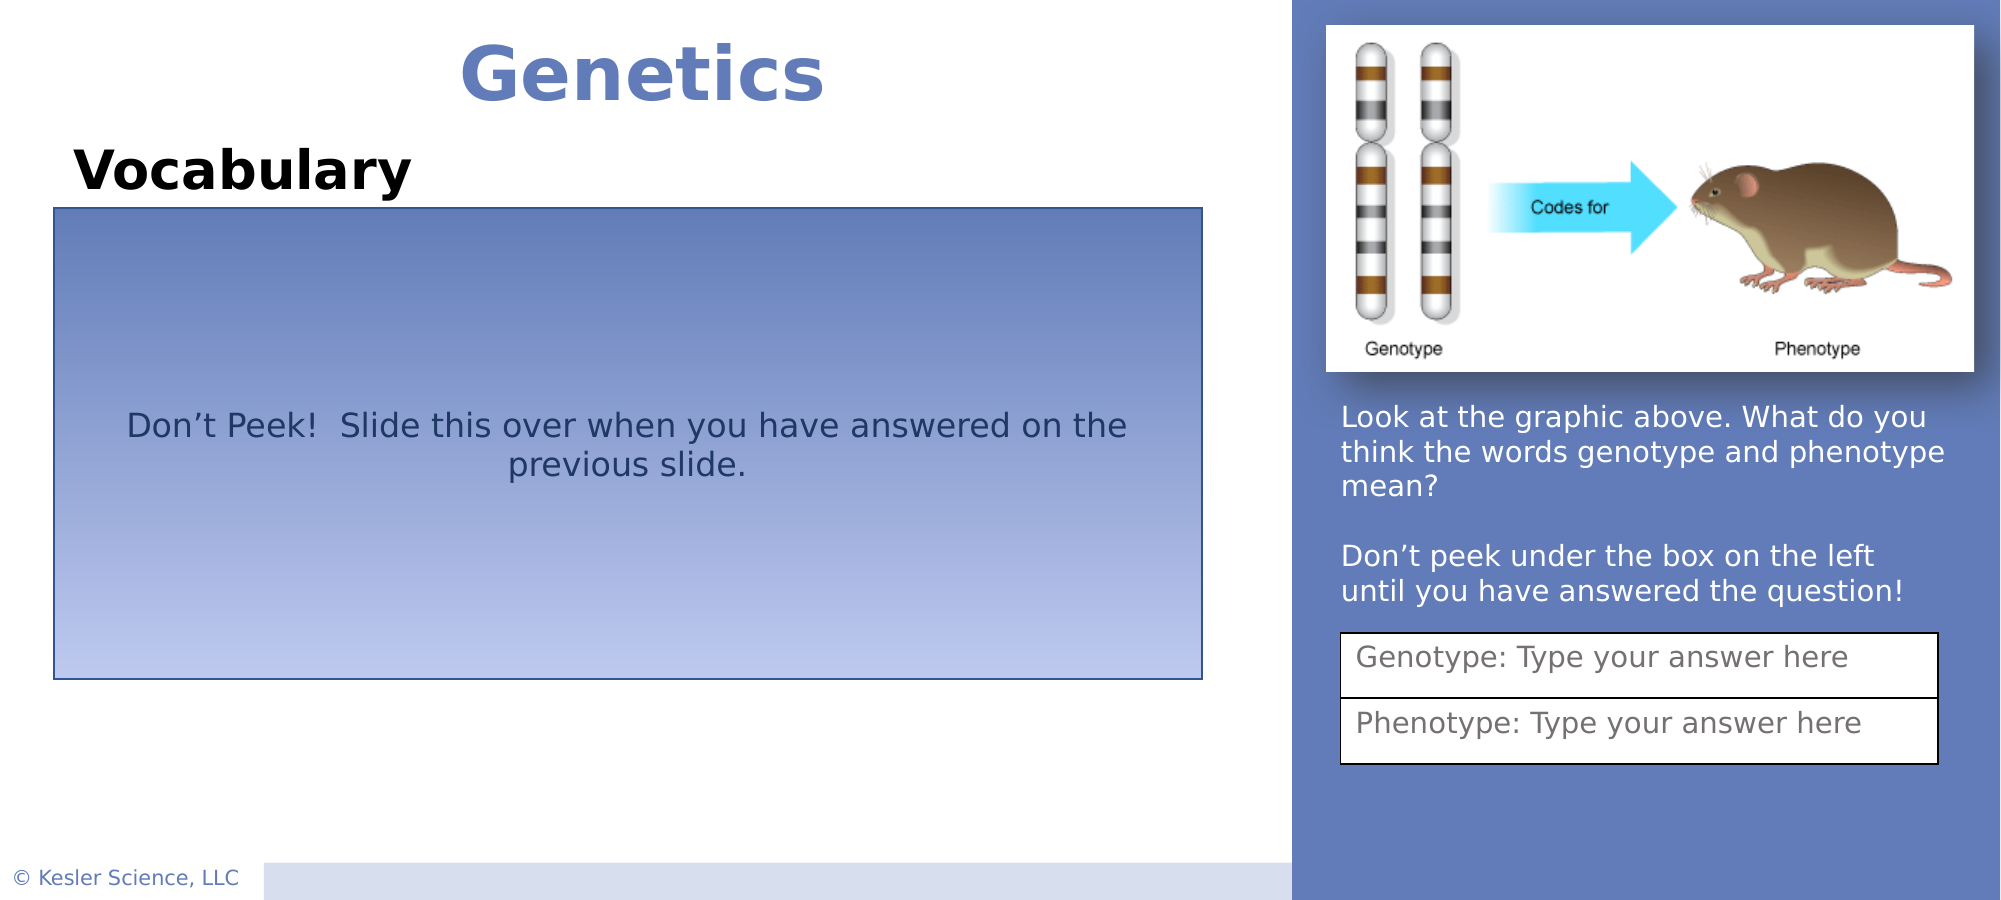

Don’t Peek!  Slide this over when you have answered on the previous slide.
| Genotype: Type your answer here |
| --- |
| Phenotype: Type your answer here |